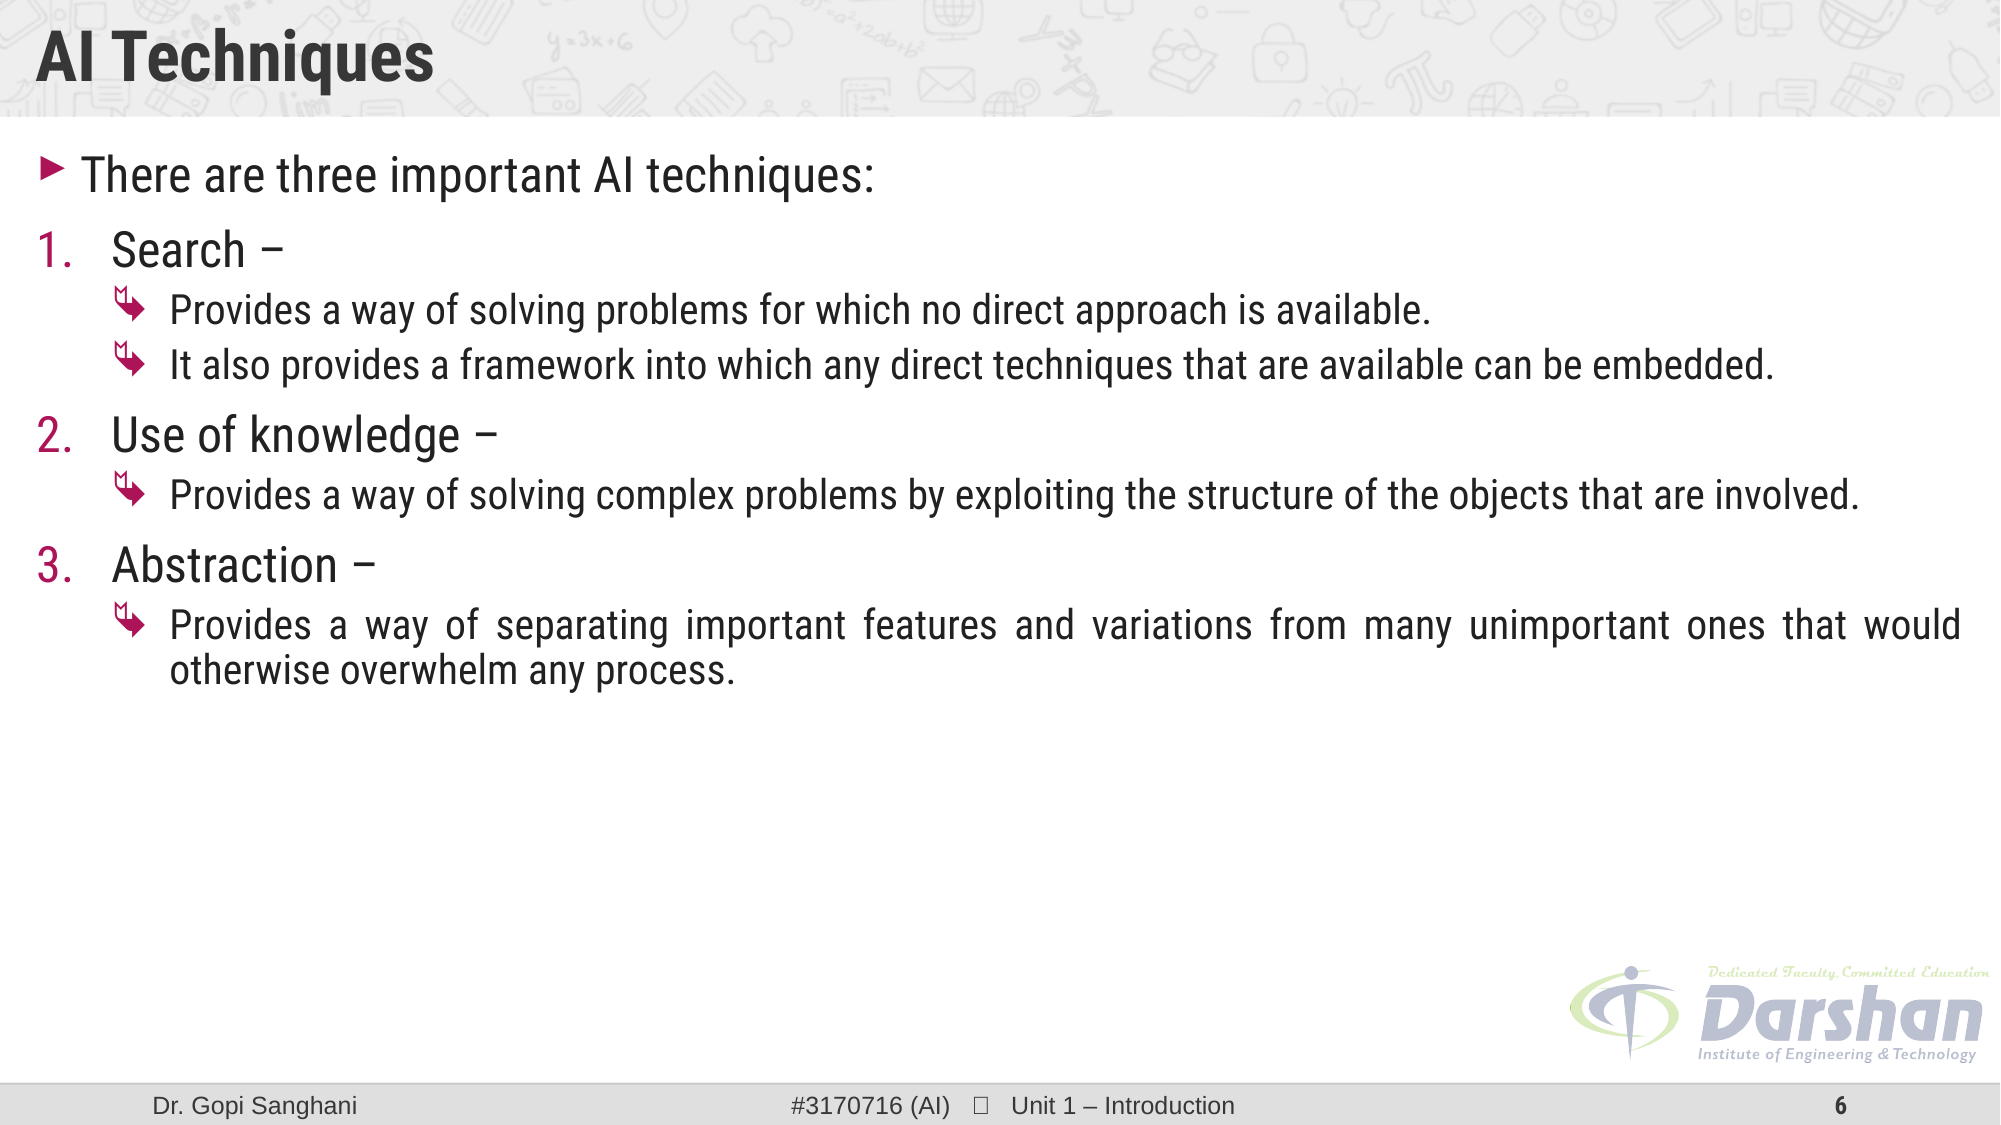

# AI Techniques
There are three important AI techniques:
Search –
Provides a way of solving problems for which no direct approach is available.
It also provides a framework into which any direct techniques that are available can be embedded.
Use of knowledge –
Provides a way of solving complex problems by exploiting the structure of the objects that are involved.
Abstraction –
Provides a way of separating important features and variations from many unimportant ones that would otherwise overwhelm any process.